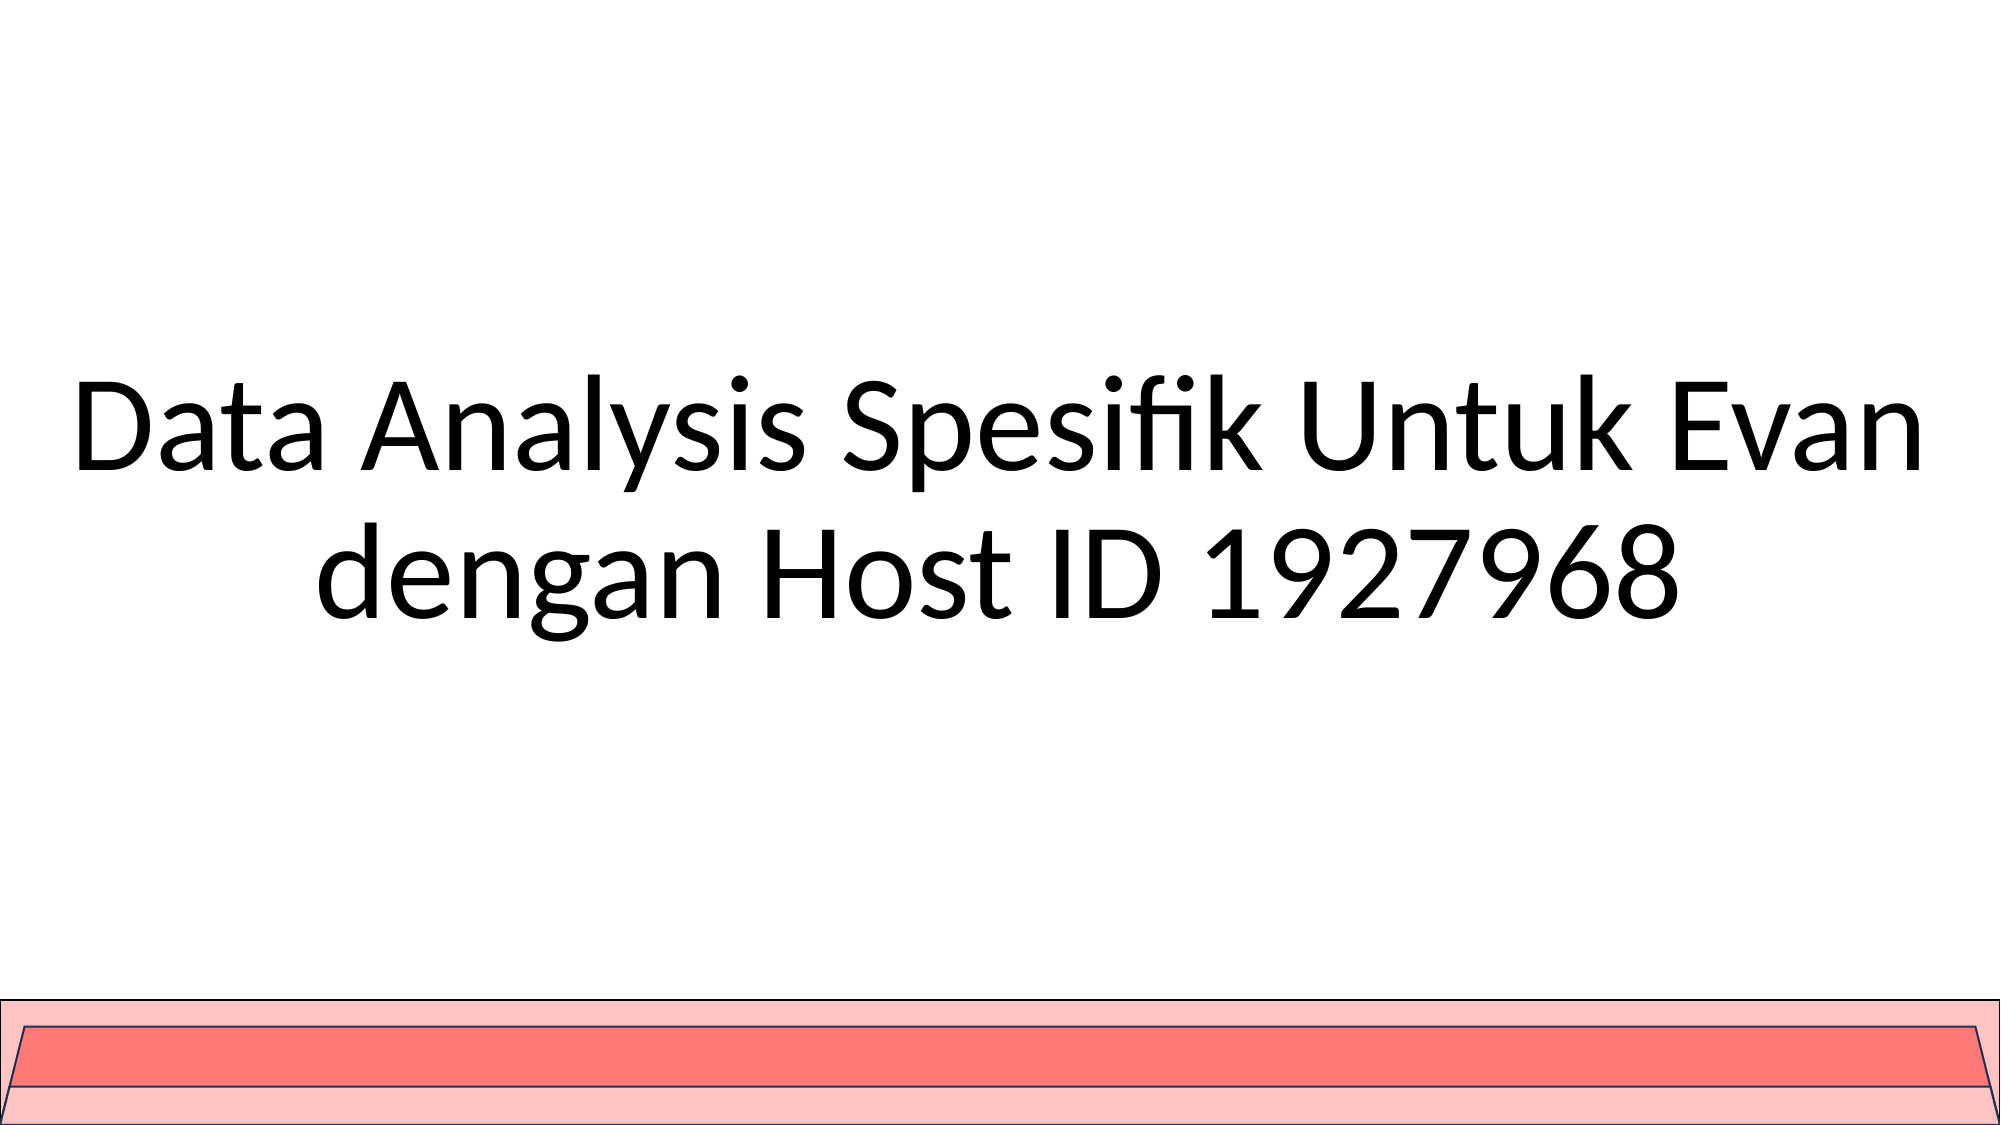

# Data Analysis Spesifik Untuk Evan dengan Host ID 1927968